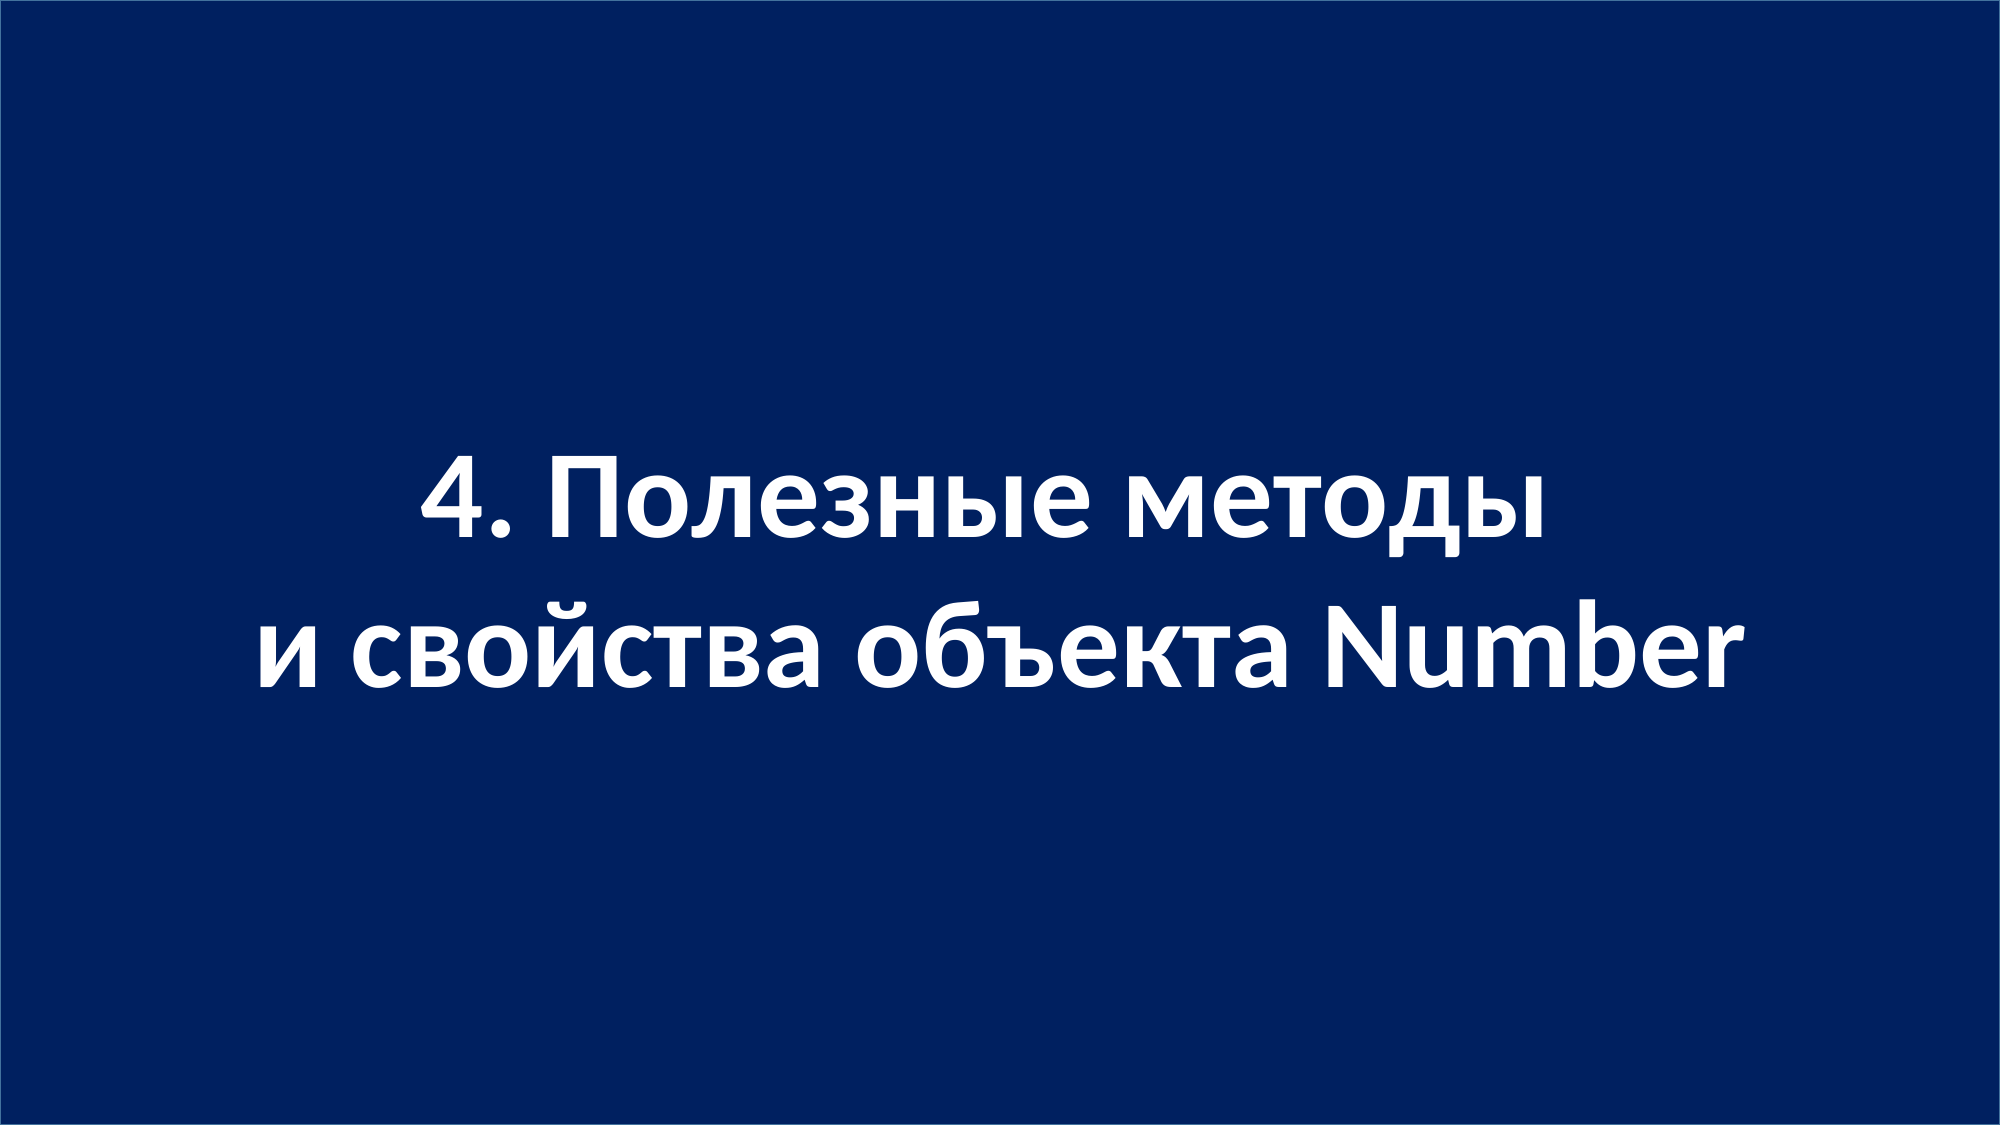

4. Полезные методы
и свойства объекта Number